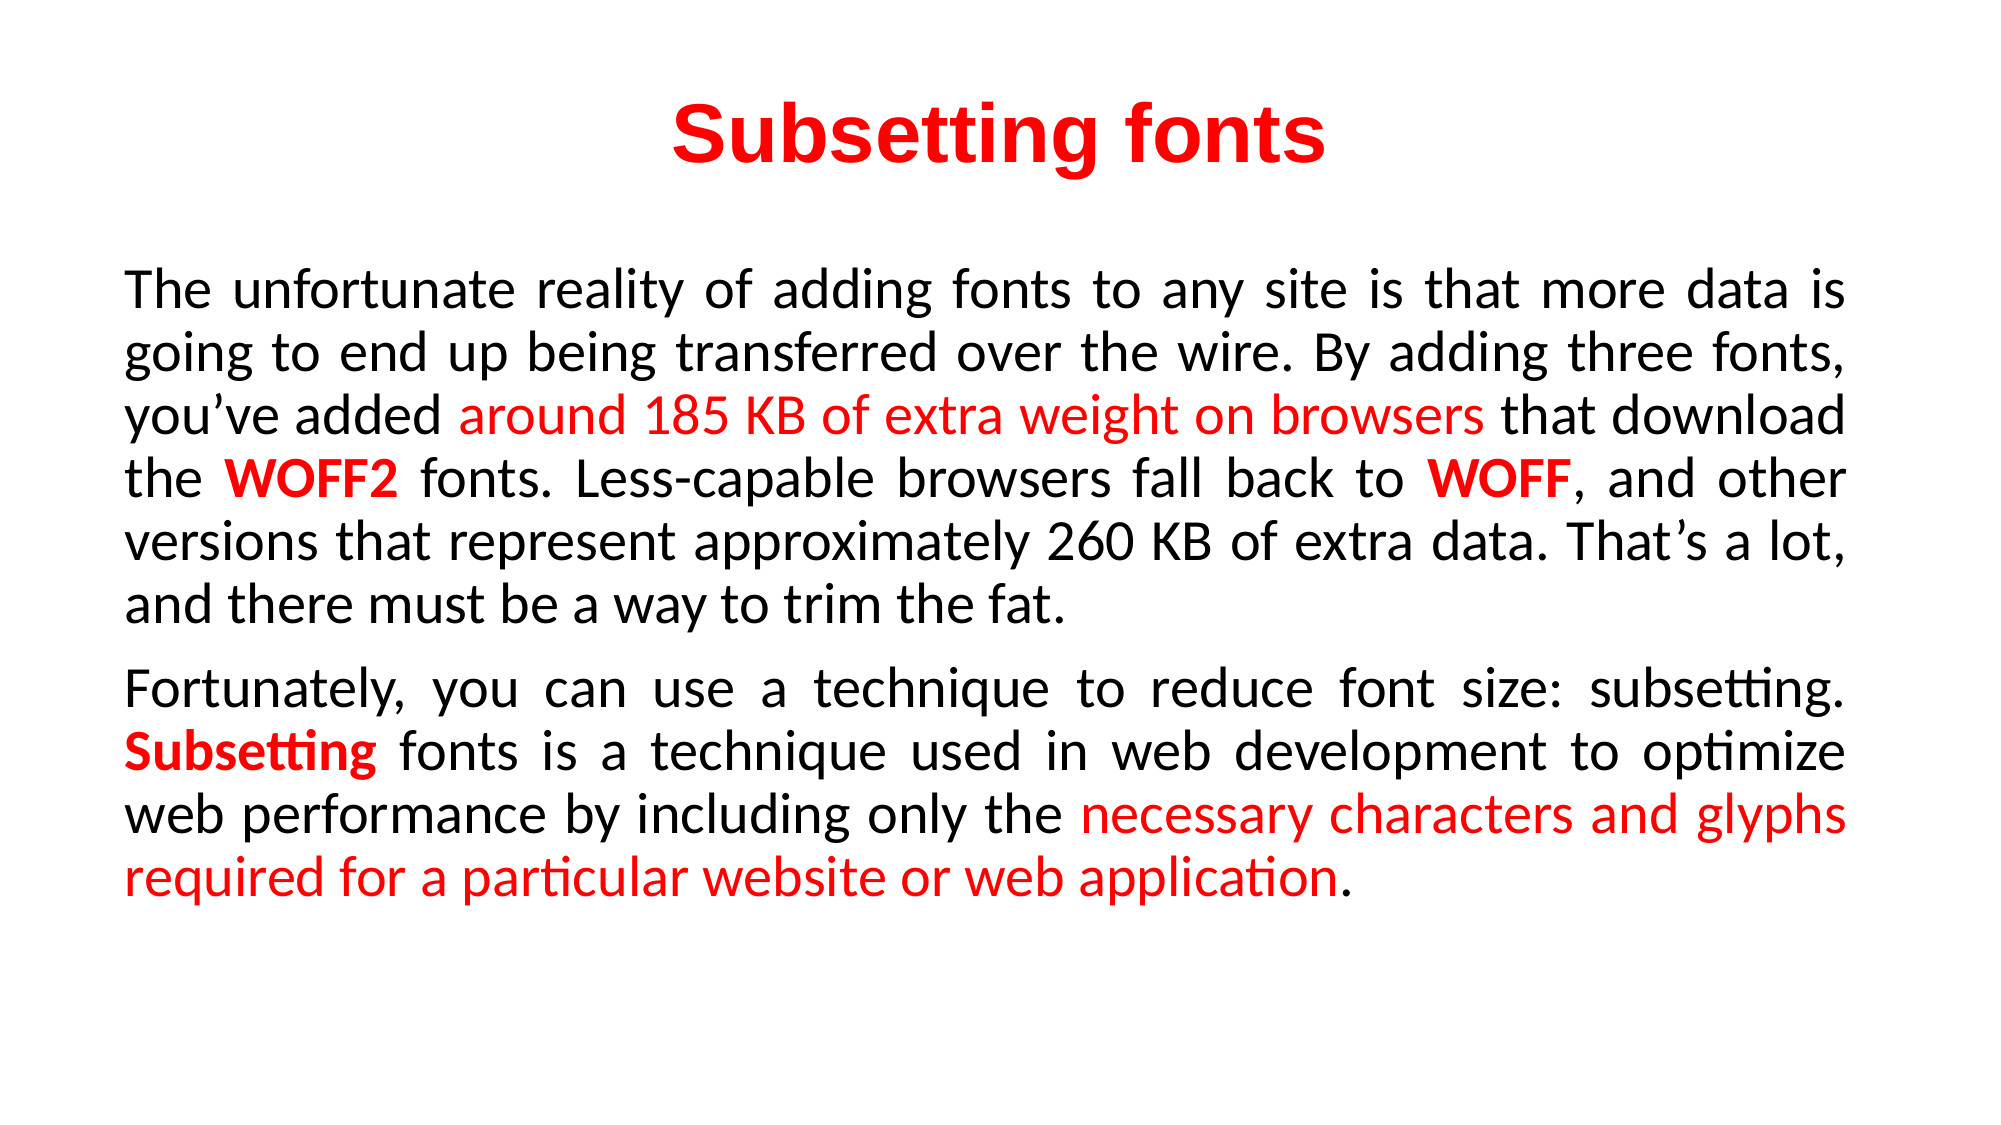

# Subsetting fonts
The unfortunate reality of adding fonts to any site is that more data is going to end up being transferred over the wire. By adding three fonts, you’ve added around 185 KB of extra weight on browsers that download the WOFF2 fonts. Less-capable browsers fall back to WOFF, and other versions that represent approximately 260 KB of extra data. That’s a lot, and there must be a way to trim the fat.
Fortunately, you can use a technique to reduce font size: subsetting. Subsetting fonts is a technique used in web development to optimize web performance by including only the necessary characters and glyphs required for a particular website or web application.